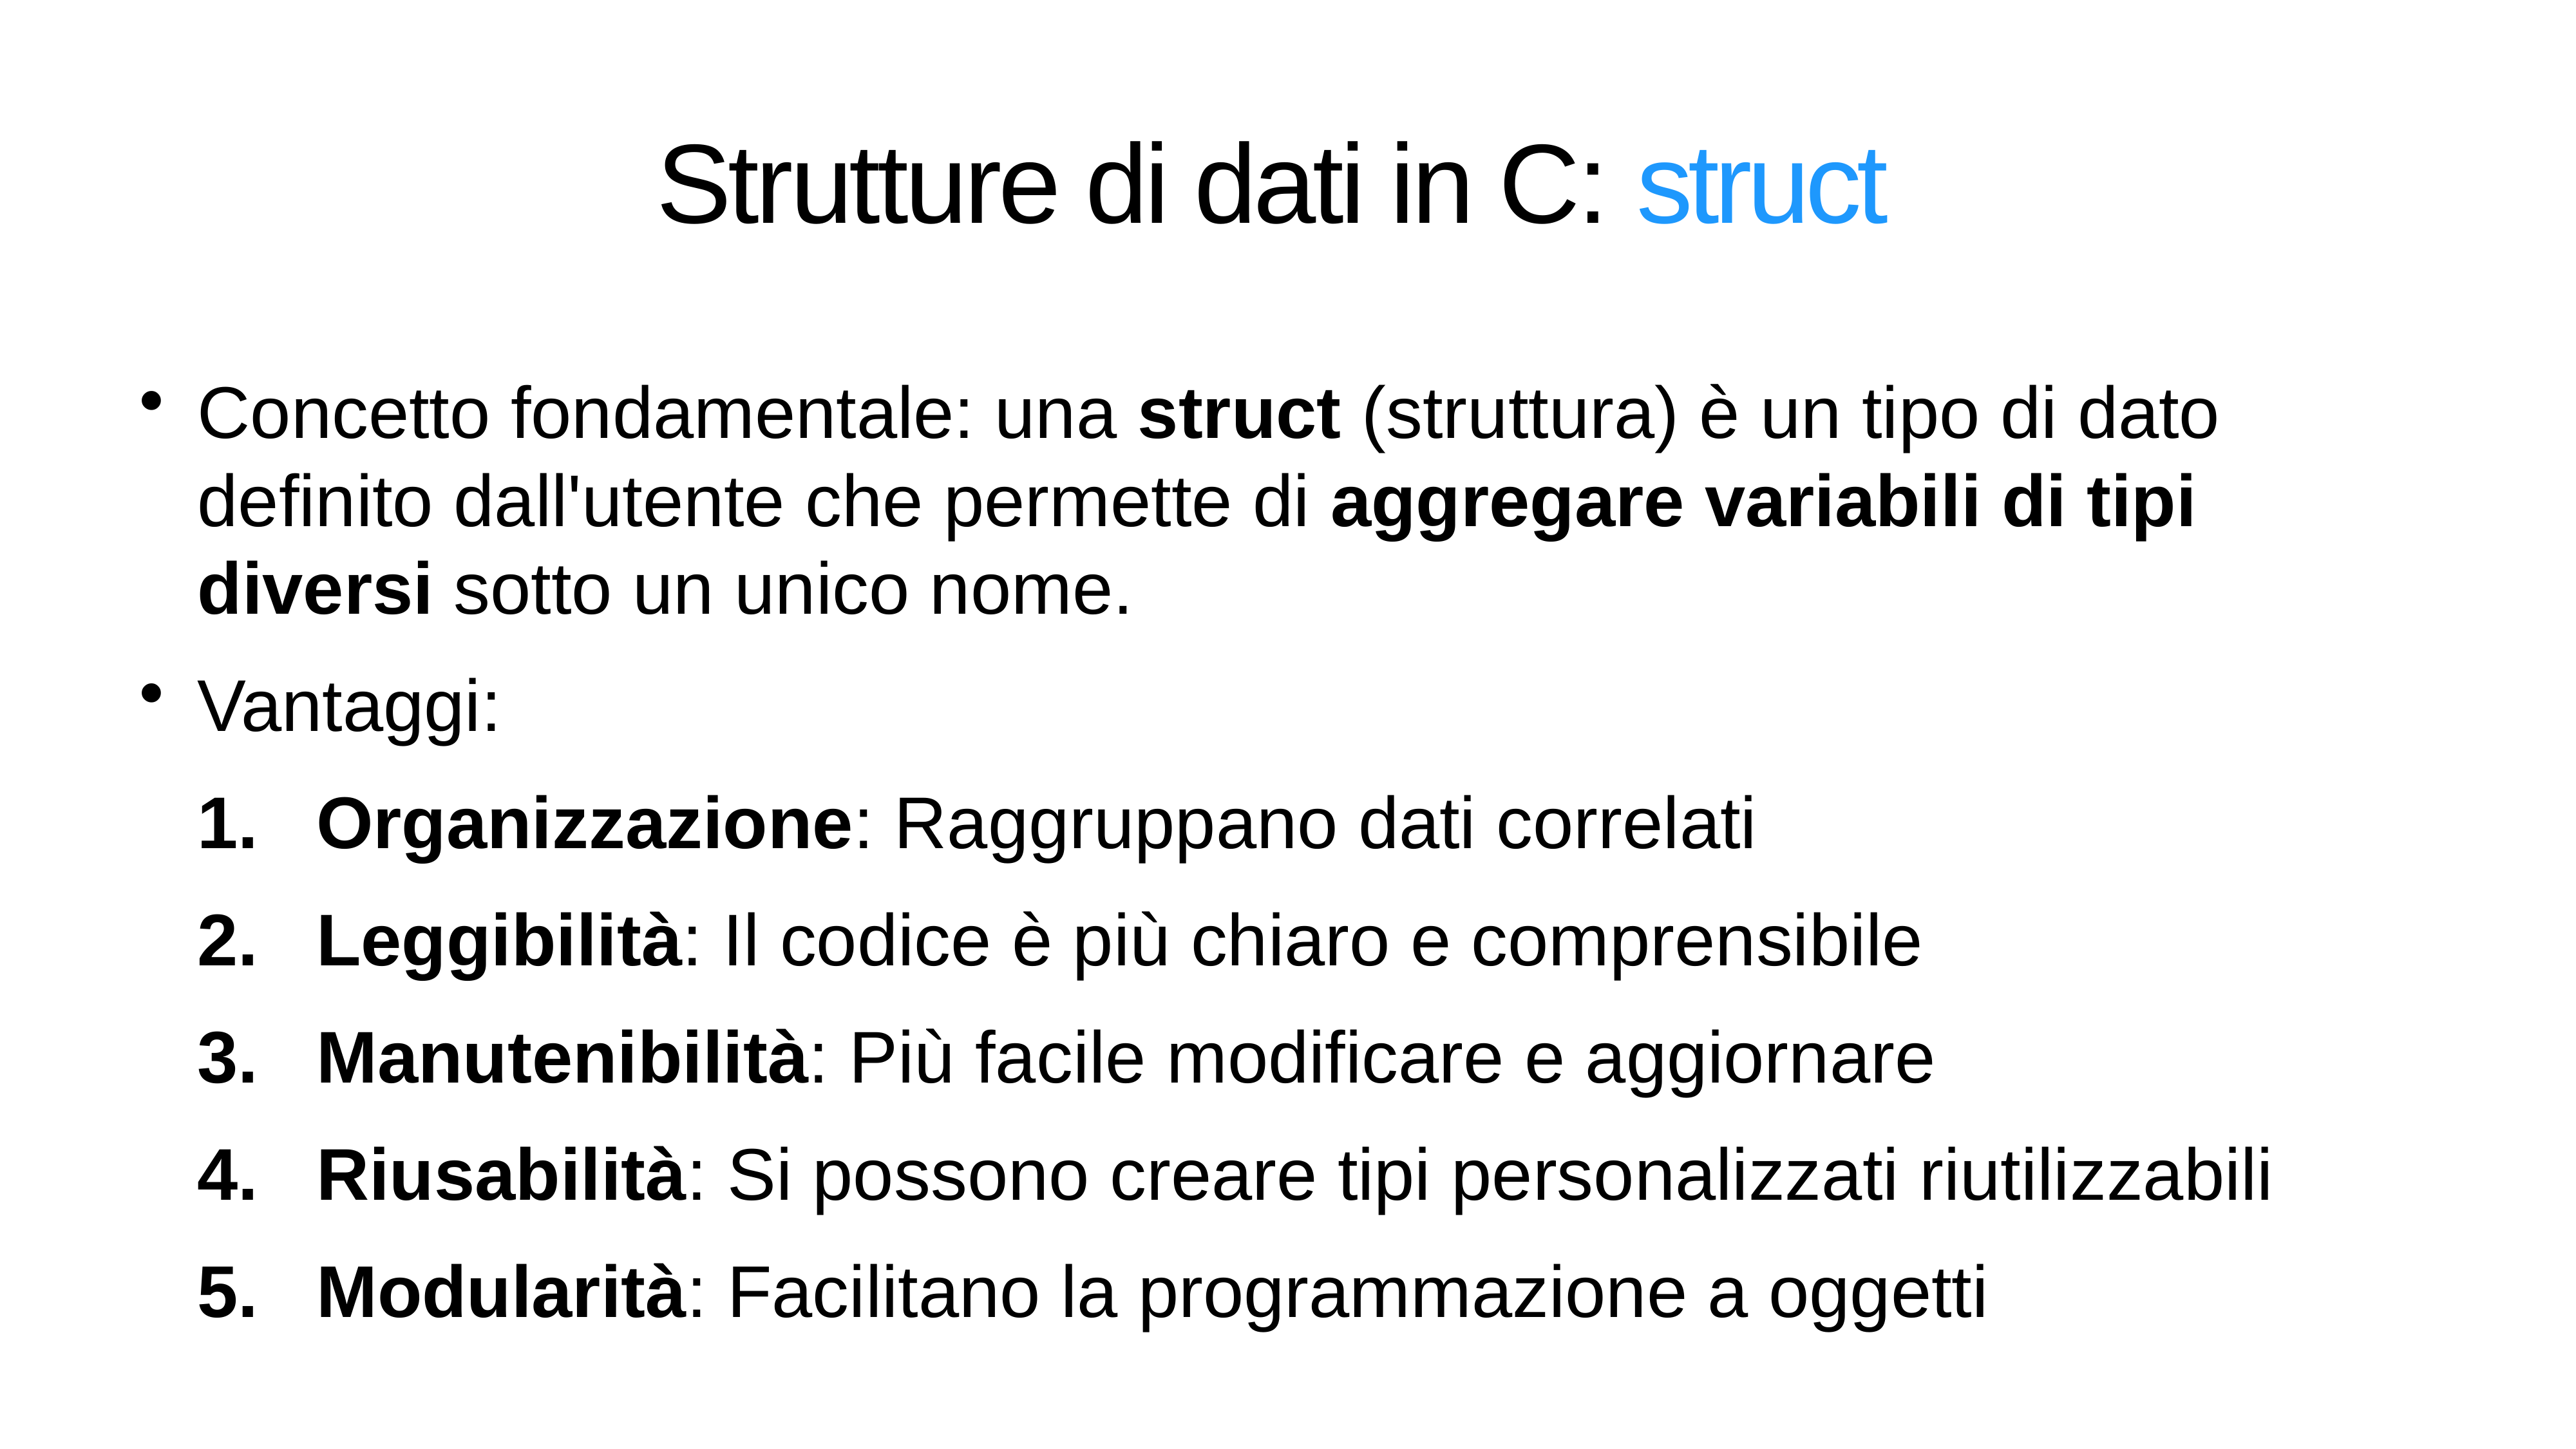

# Strutture di dati in C: struct
Concetto fondamentale: una struct (struttura) è un tipo di dato definito dall'utente che permette di aggregare variabili di tipi diversi sotto un unico nome.
Vantaggi:
Organizzazione: Raggruppano dati correlati
Leggibilità: Il codice è più chiaro e comprensibile
Manutenibilità: Più facile modificare e aggiornare
Riusabilità: Si possono creare tipi personalizzati riutilizzabili
Modularità: Facilitano la programmazione a oggetti